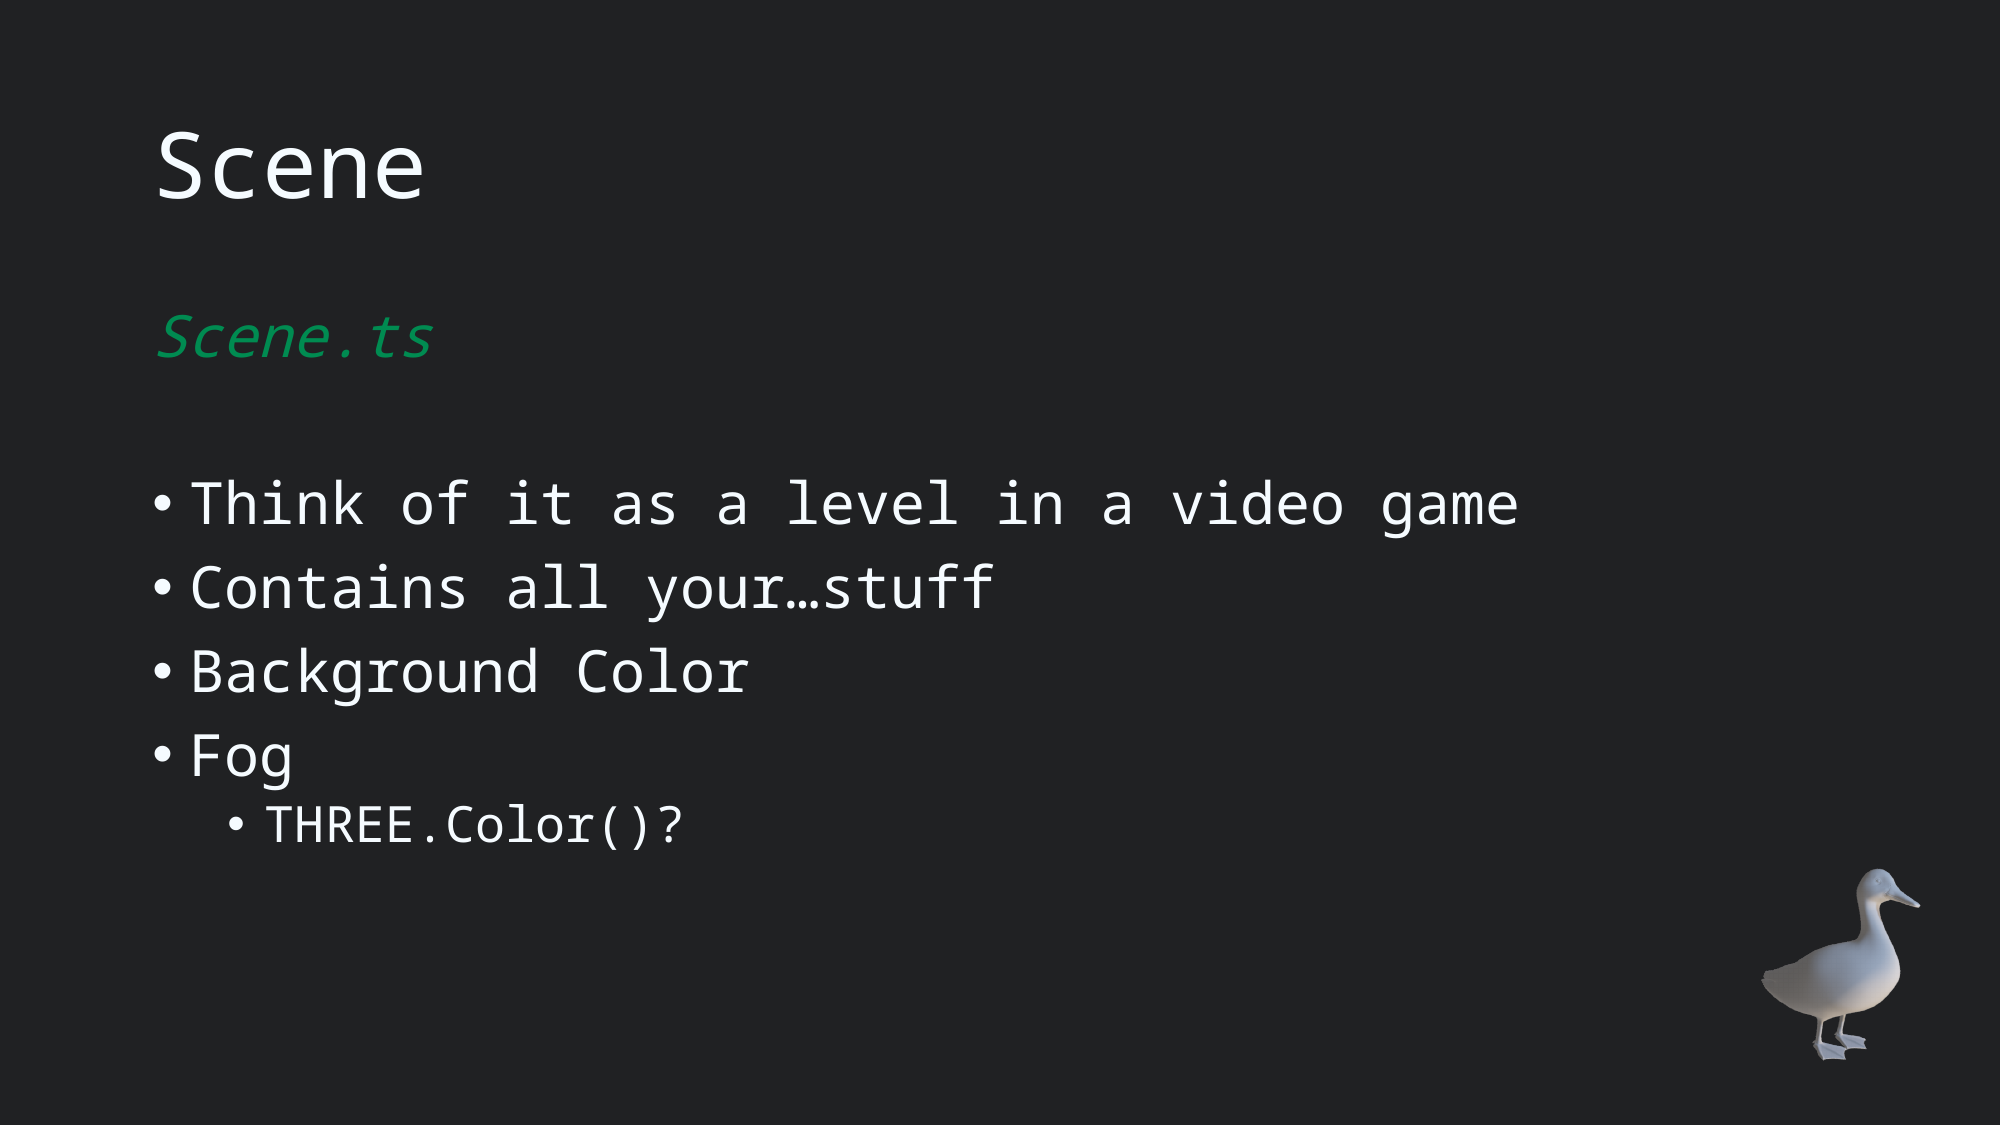

# Scene
Scene.ts

Think of it as a level in a video game
Contains all your…stuff
Background Color
Fog
THREE.Color()?